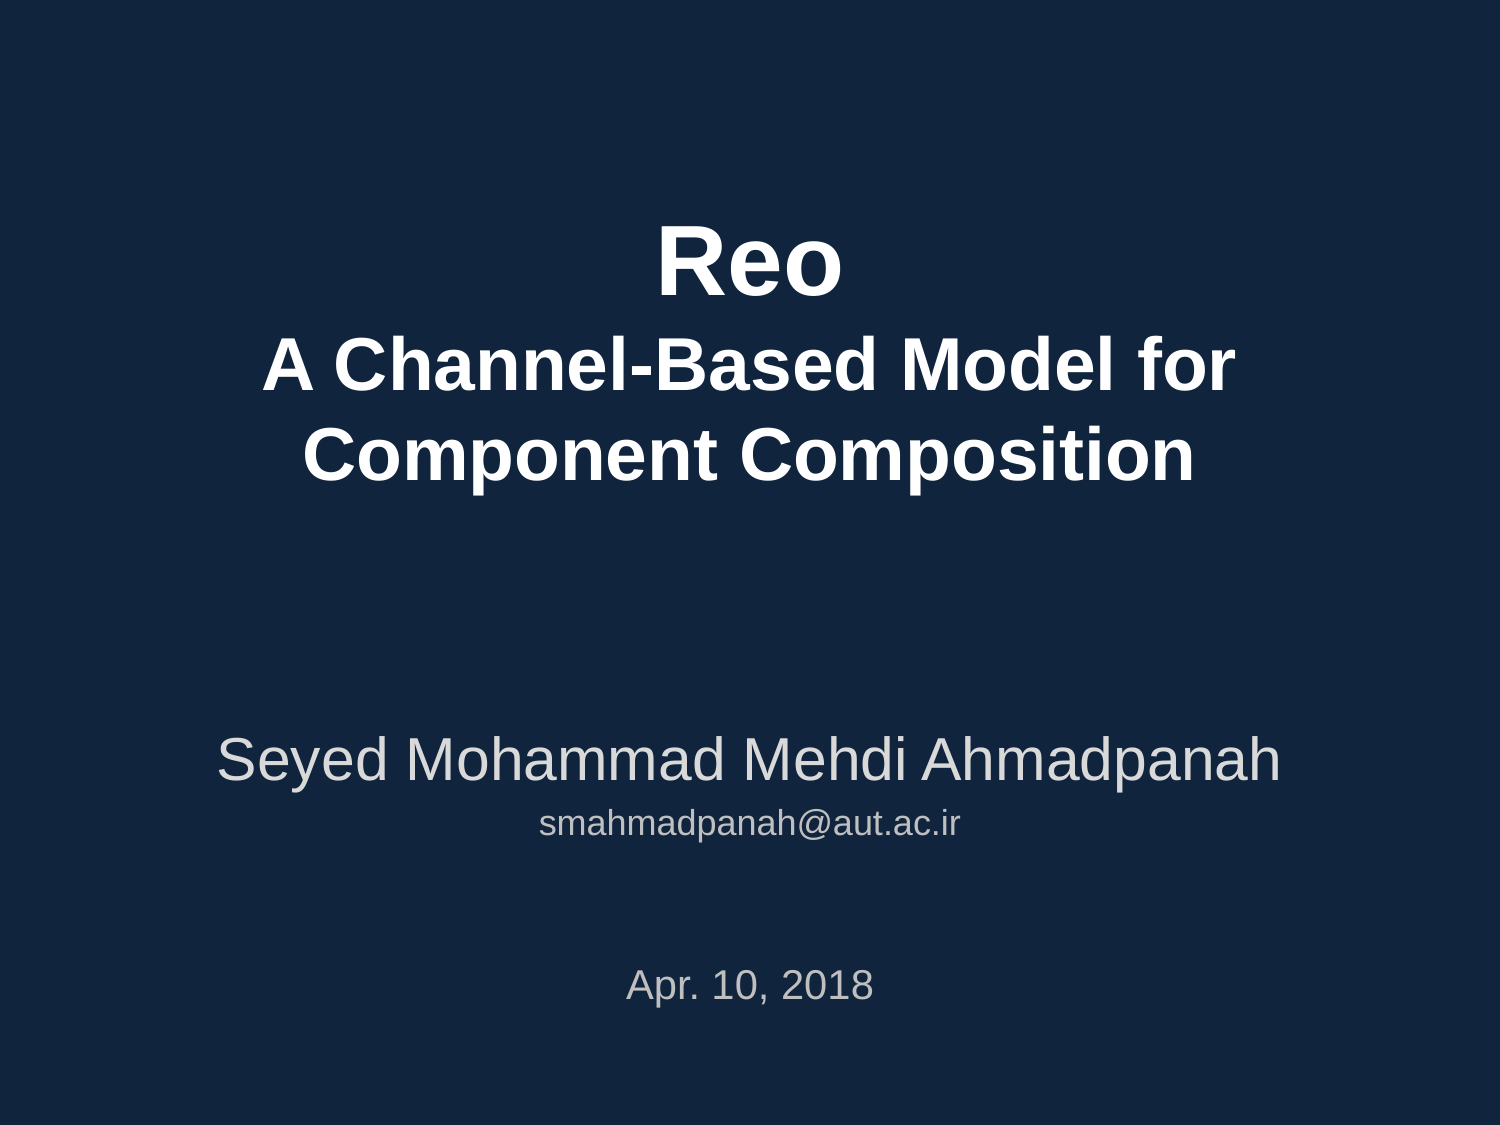

# Reo A Channel-Based Model for Component Composition
Seyed Mohammad Mehdi Ahmadpanah
smahmadpanah@aut.ac.ir

Apr. 10, 2018